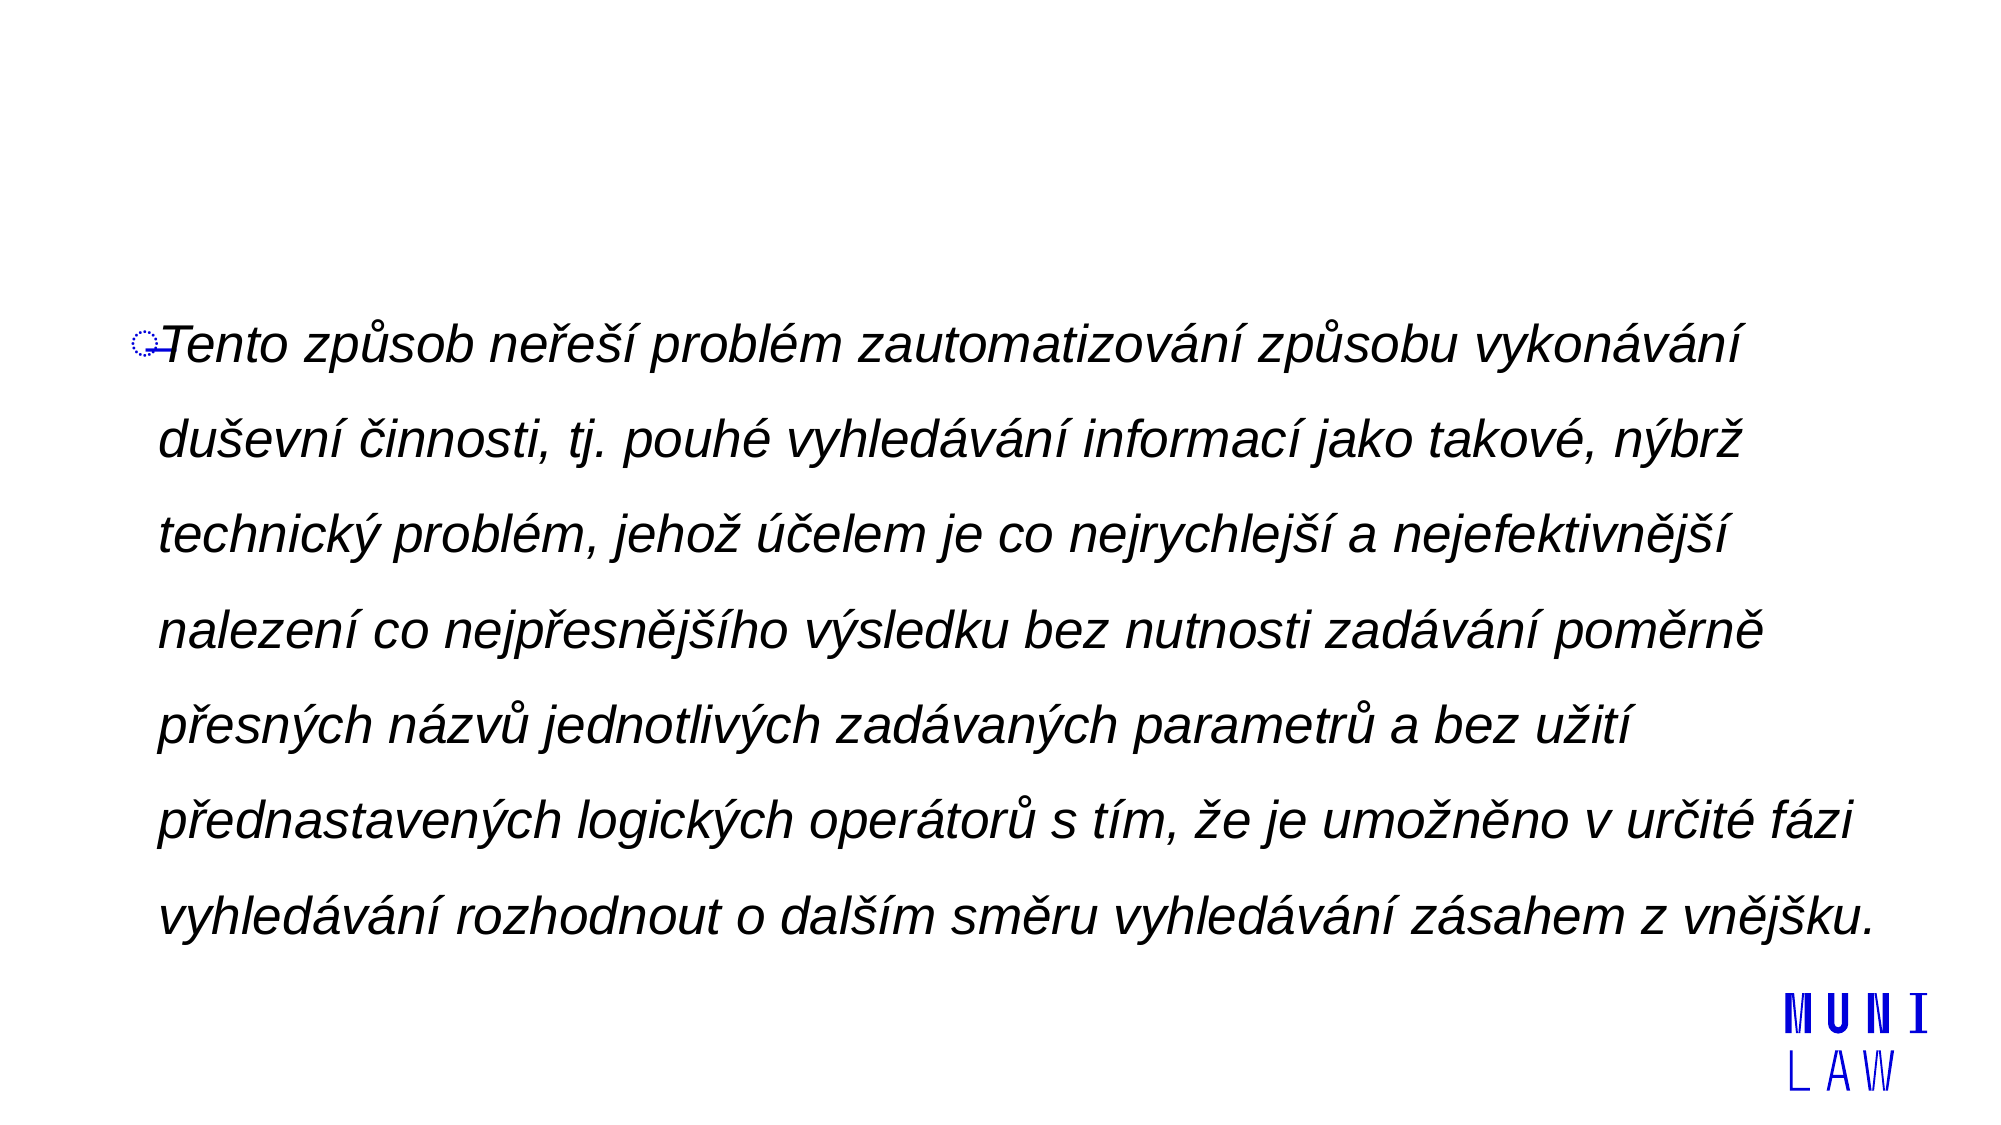

#
Tento způsob neřeší problém zautomatizování způsobu vykonávání duševní činnosti, tj. pouhé vyhledávání informací jako takové, nýbrž technický problém, jehož účelem je co nejrychlejší a nejefektivnější nalezení co nejpřesnějšího výsledku bez nutnosti zadávání poměrně přesných názvů jednotlivých zadávaných parametrů a bez užití přednastavených logických operátorů s tím, že je umožněno v určité fázi vyhledávání rozhodnout o dalším směru vyhledávání zásahem z vnějšku.